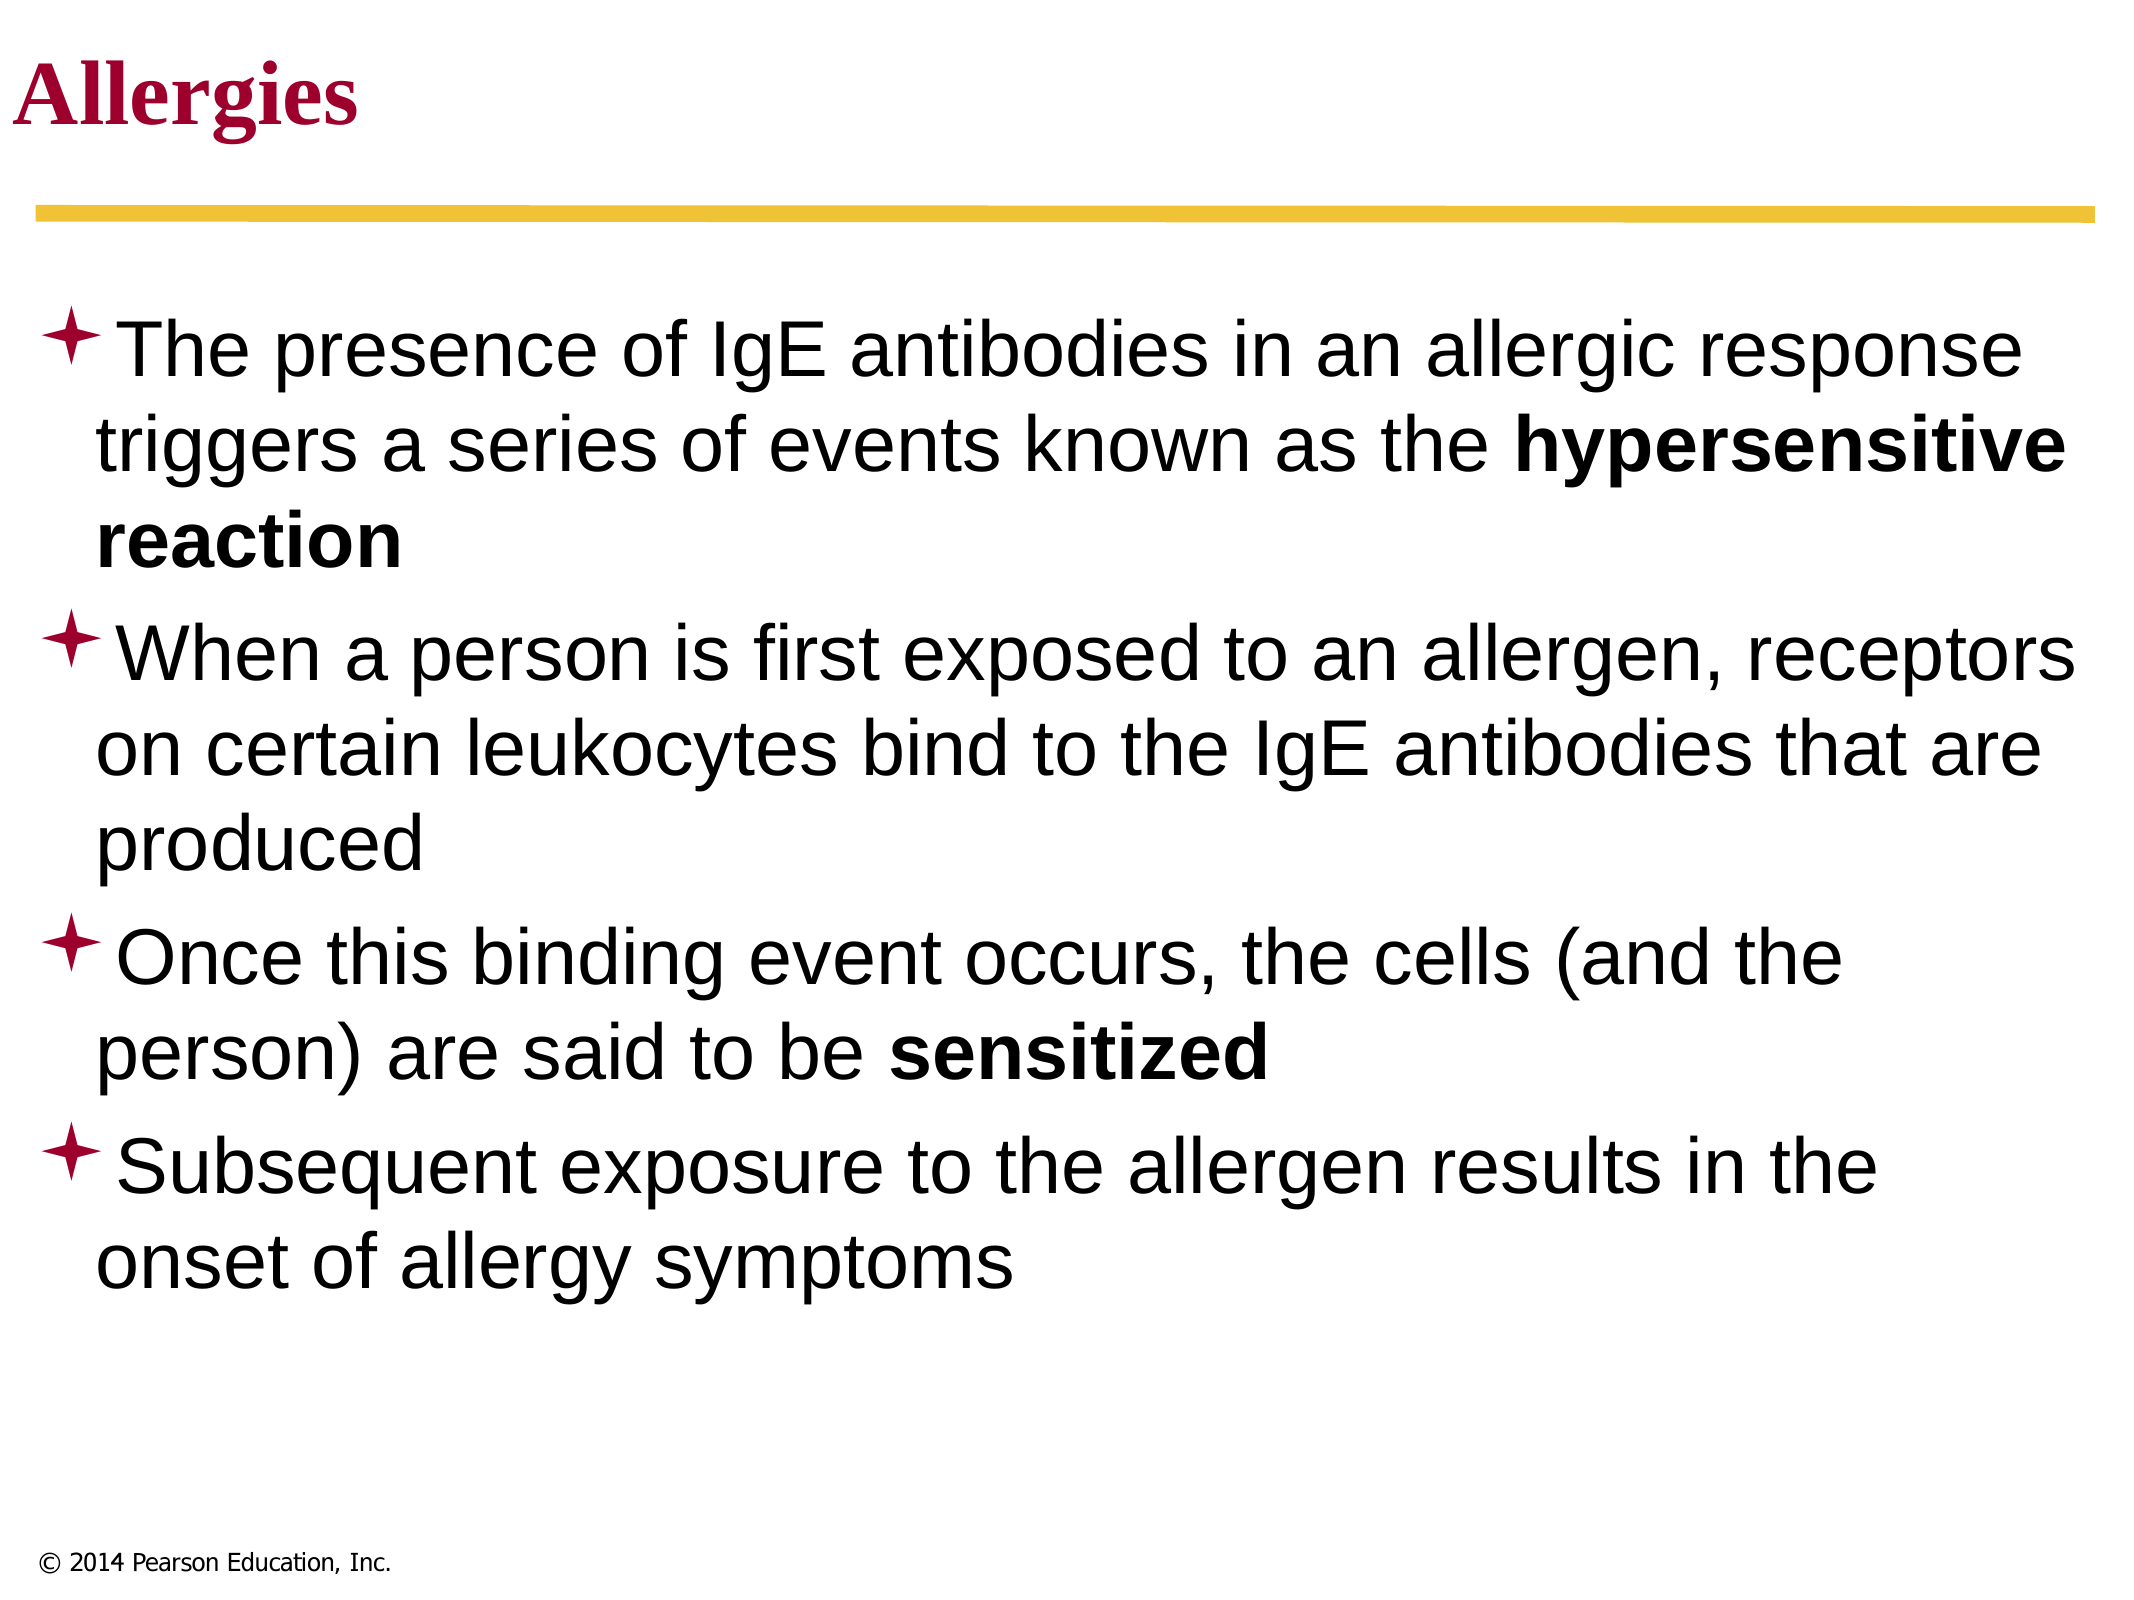

Allergies

The presence of IgE antibodies in an allergic response triggers a series of events known as the hypersensitive reaction
When a person is first exposed to an allergen, receptors on certain leukocytes bind to the IgE antibodies that are produced
Once this binding event occurs, the cells (and the person) are said to be sensitized
Subsequent exposure to the allergen results in the onset of allergy symptoms